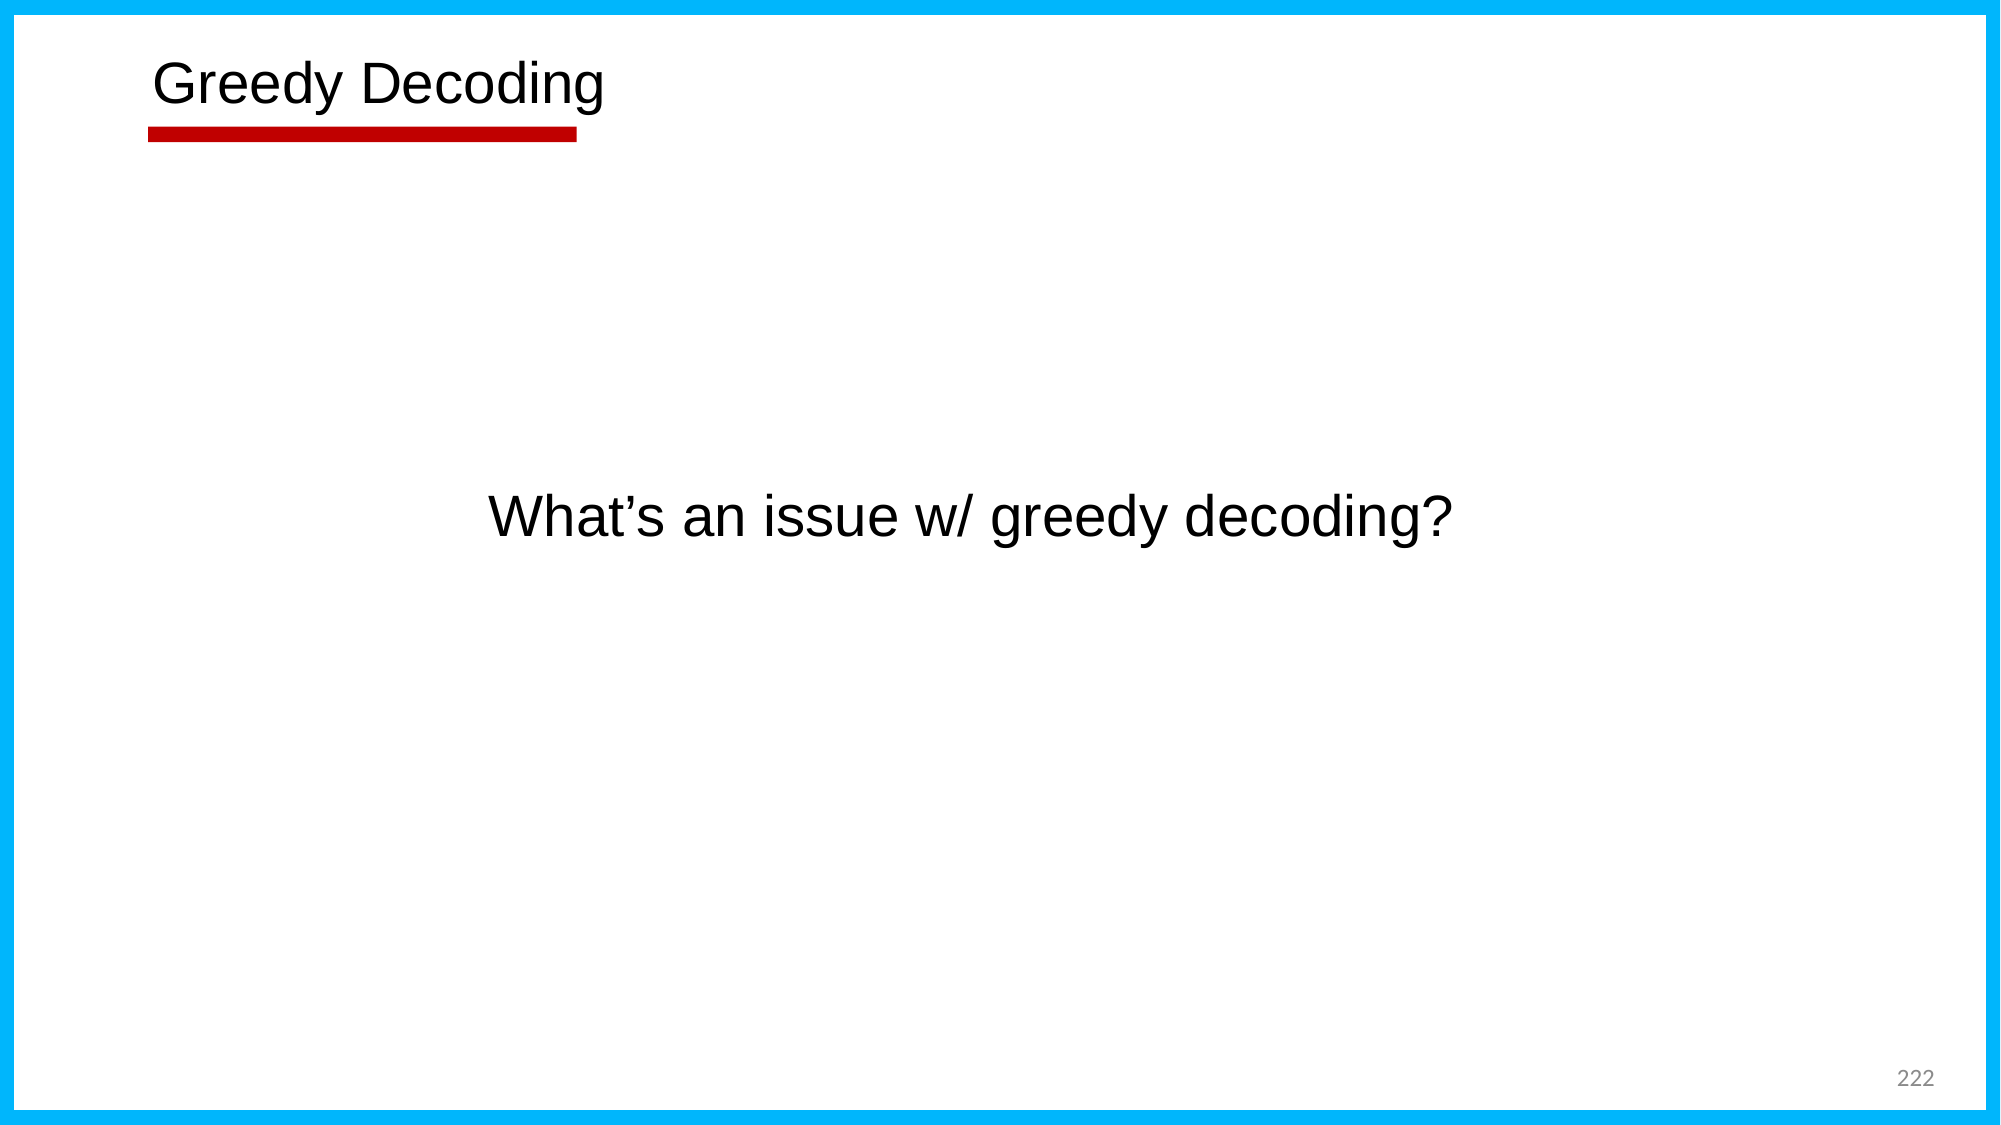

# Greedy Decoding

What’s an issue w/ greedy decoding?
222